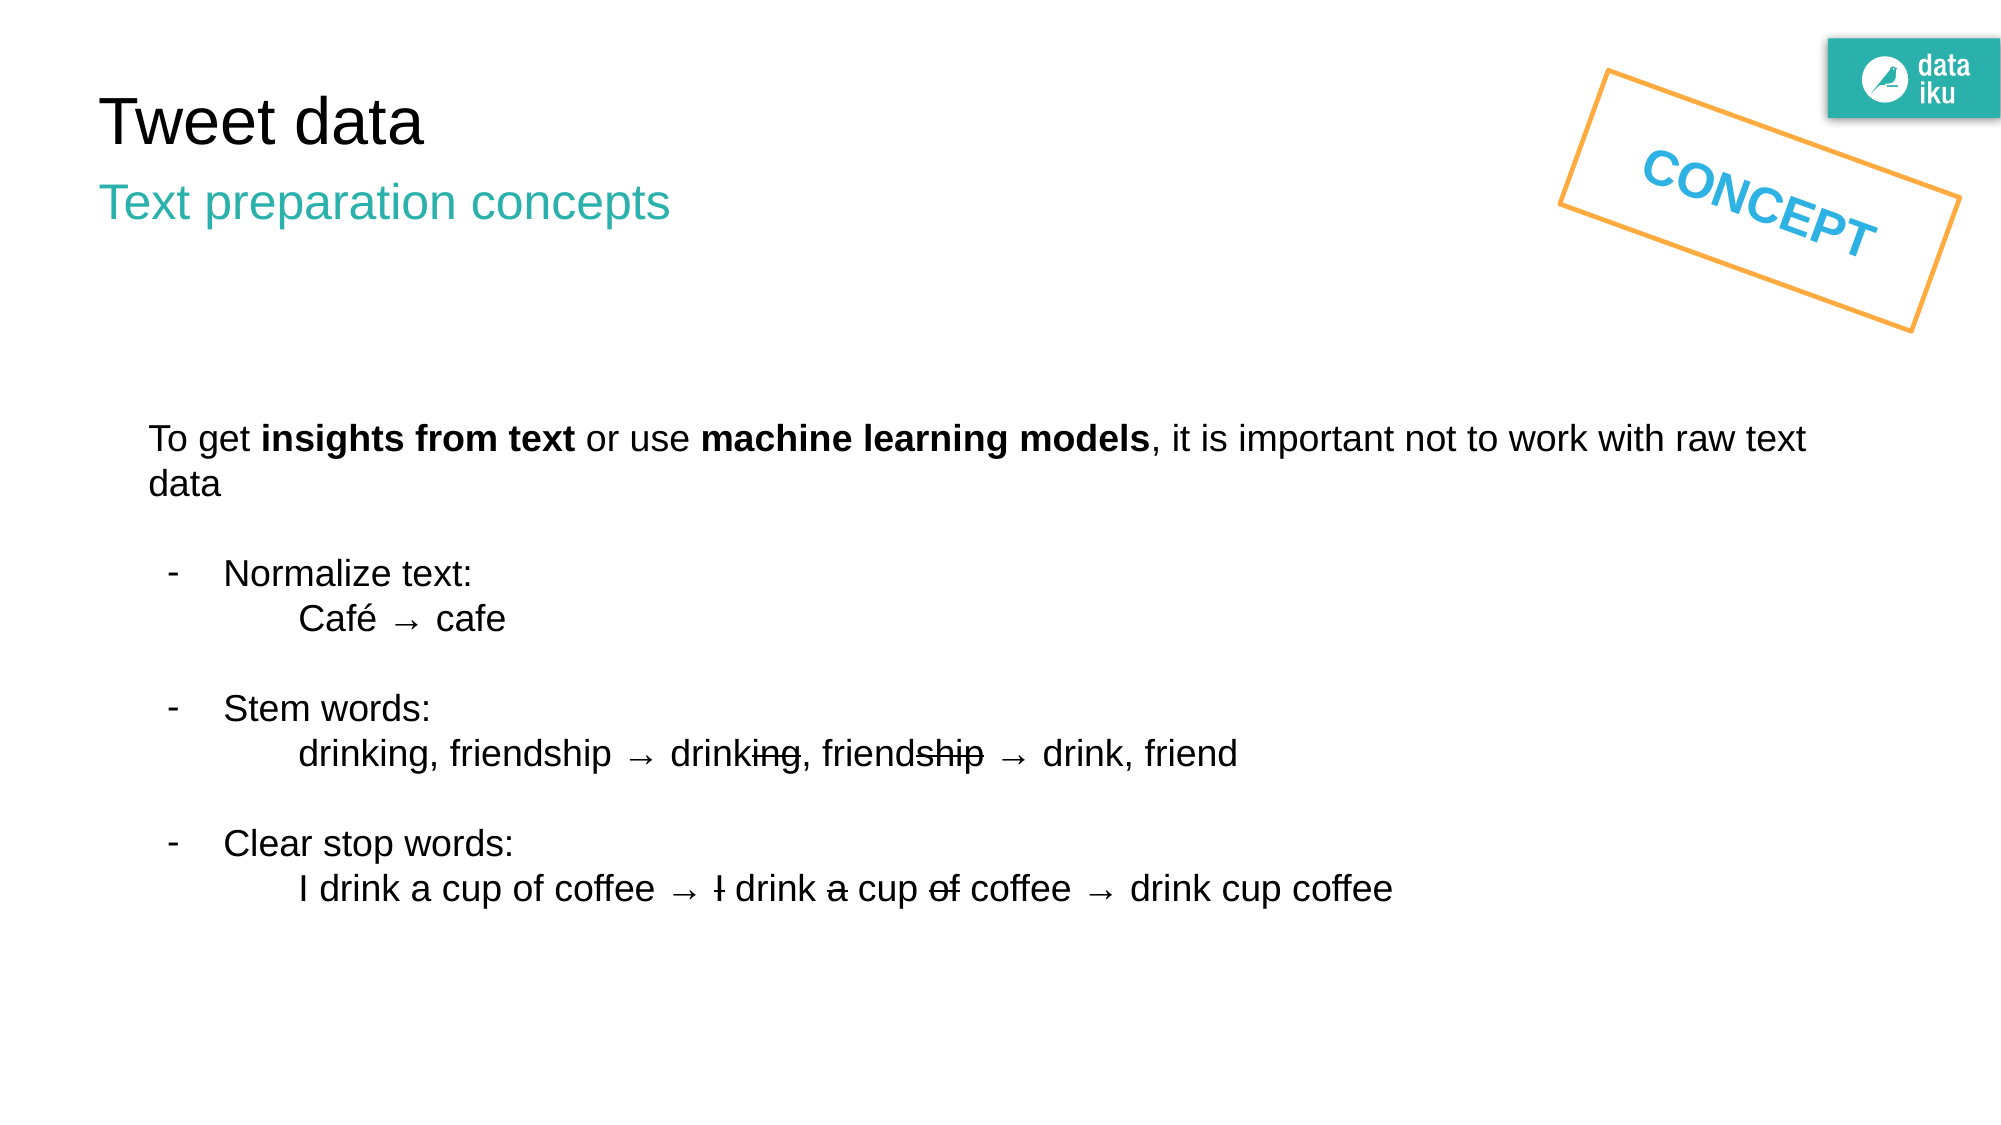

# Tweet data
CONCEPT
Text preparation concepts

To get insights from text or use machine learning models, it is important not to work with raw text data

Normalize text:
	Café → cafe

Stem words:
	drinking, friendship → drinking, friendship → drink, friend

Clear stop words:
	I drink a cup of coffee → I drink a cup of coffee → drink cup coffee